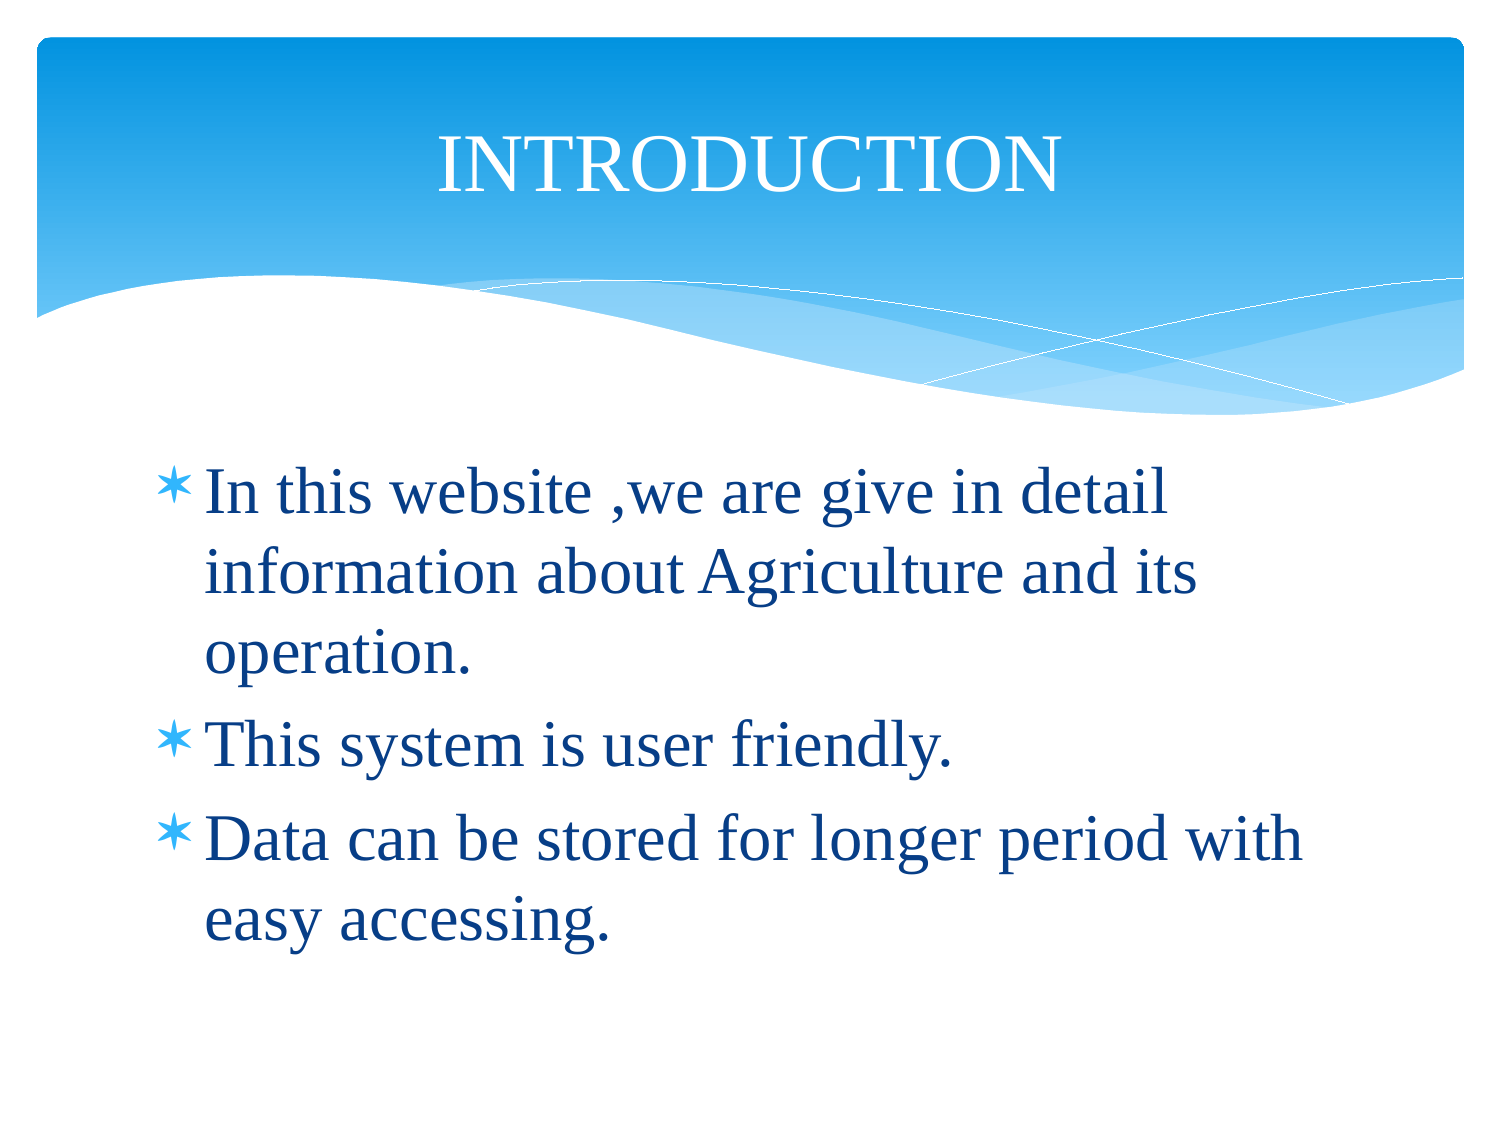

# INTRODUCTION
In this website ,we are give in detail information about Agriculture and its operation.
This system is user friendly.
Data can be stored for longer period with easy accessing.